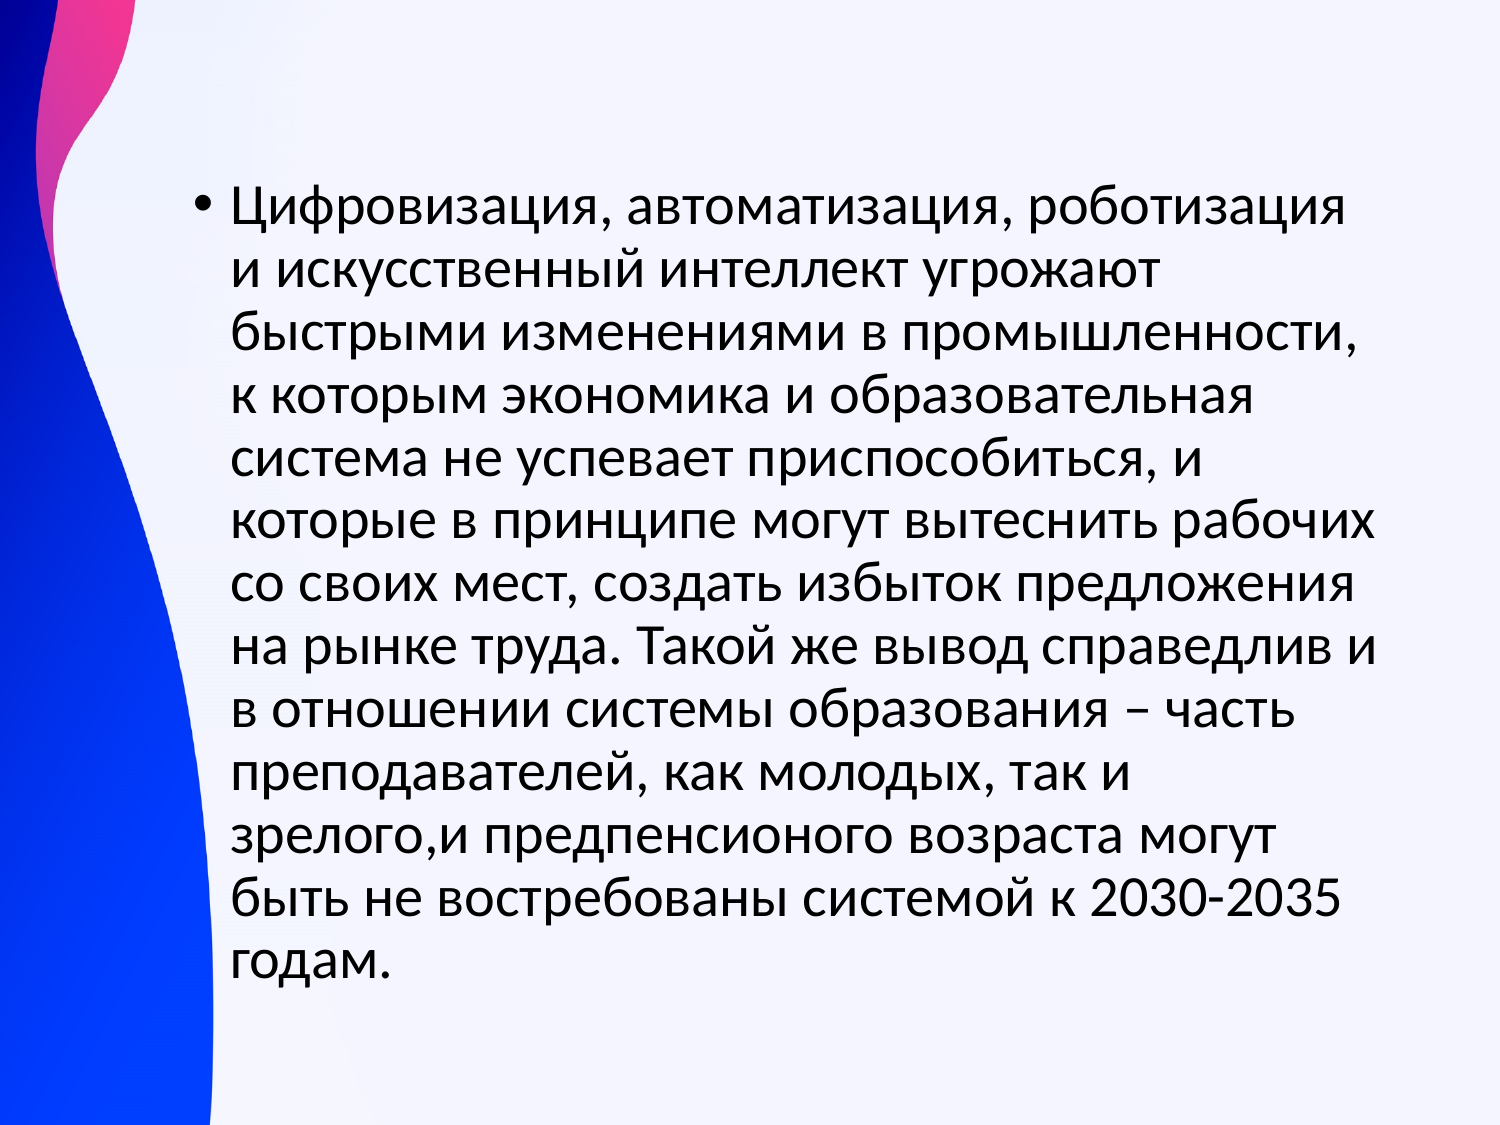

Цифровизация, автоматизация, роботизация и искусственный интеллект угрожают быстрыми изменениями в промышленности, к которым экономика и образовательная система не успевает приспособиться, и которые в принципе могут вытеснить рабочих со своих мест, создать избыток предложения на рынке труда. Такой же вывод справедлив и в отношении системы образования – часть преподавателей, как молодых, так и зрелого,и предпенсионого возраста могут быть не востребованы системой к 2030-2035 годам.